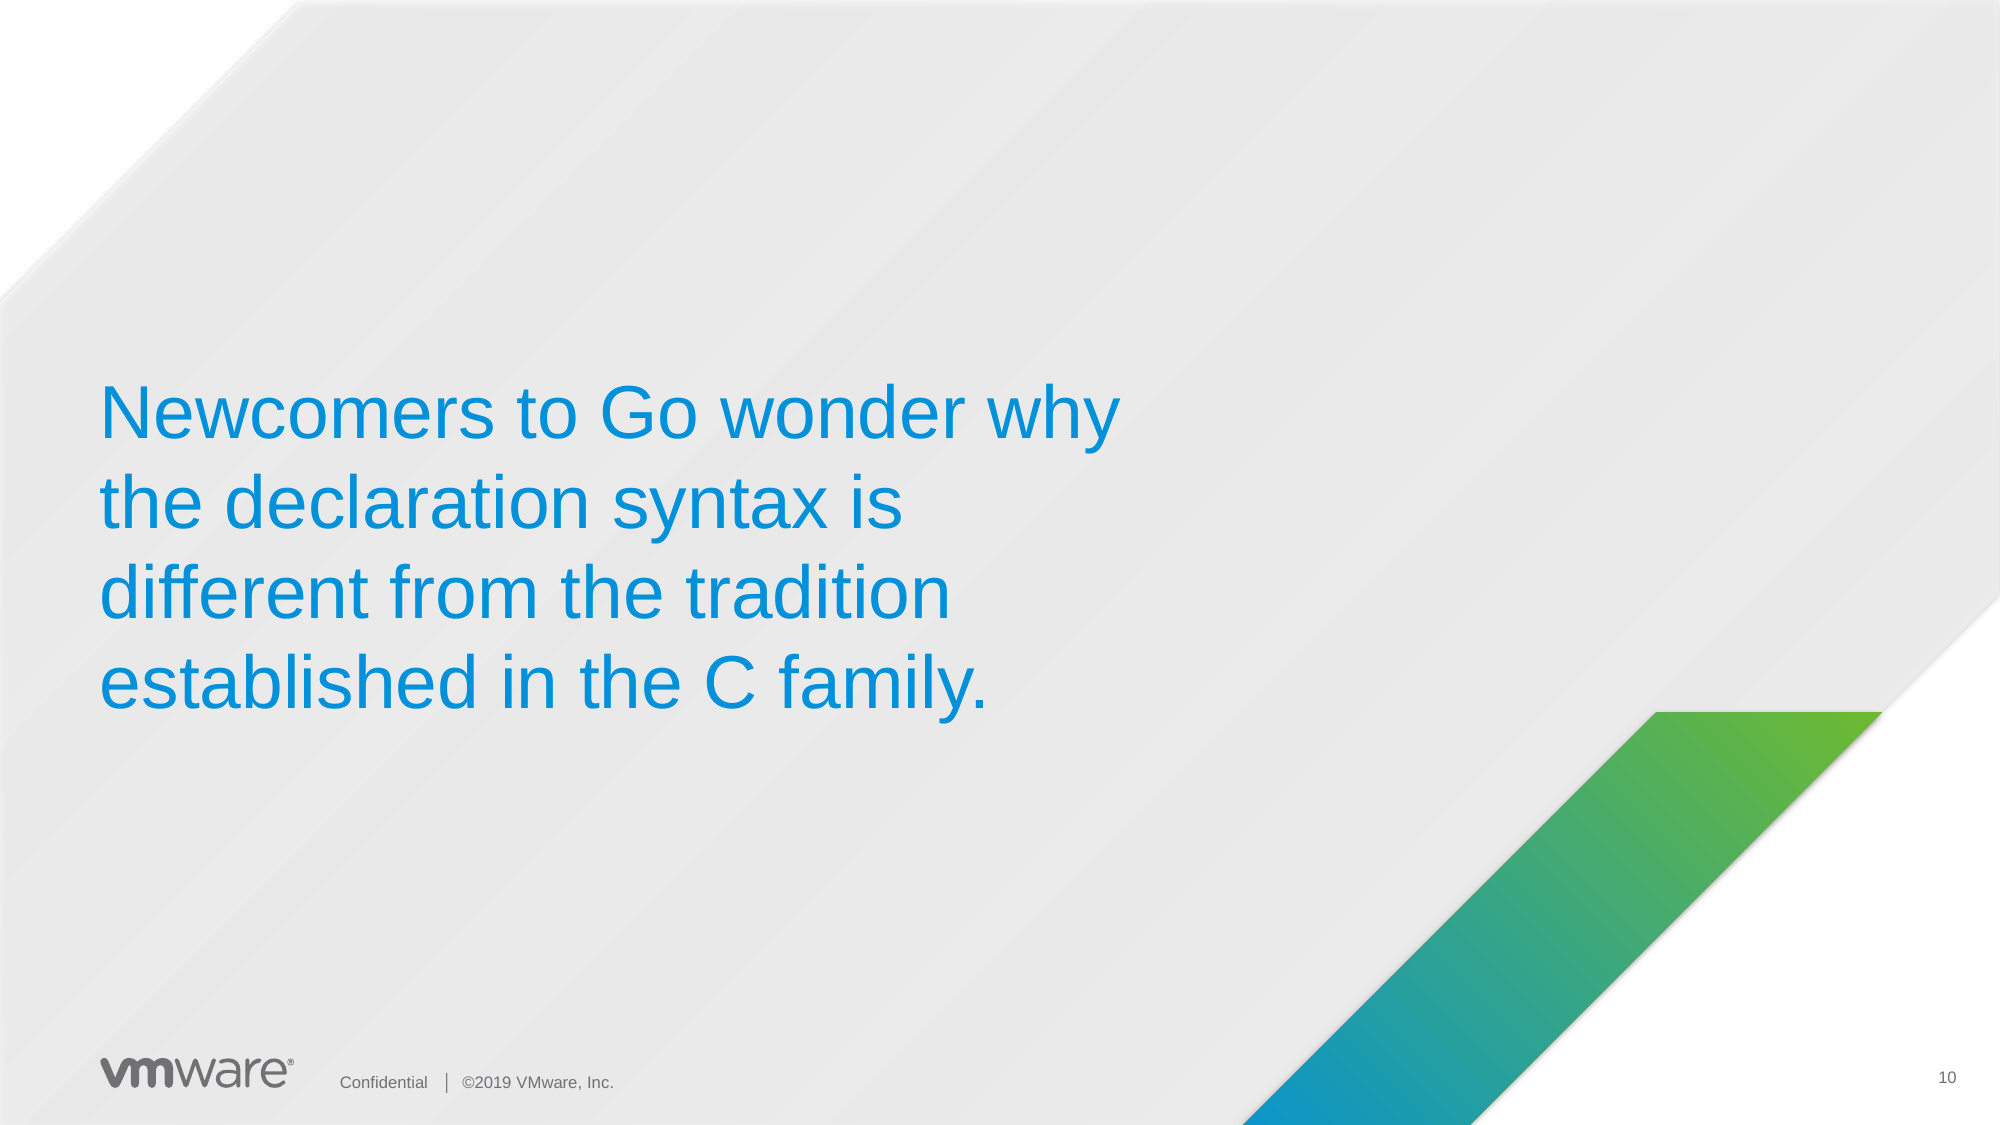

Newcomers to Go wonder why the declaration syntax is different from the tradition established in the C family.